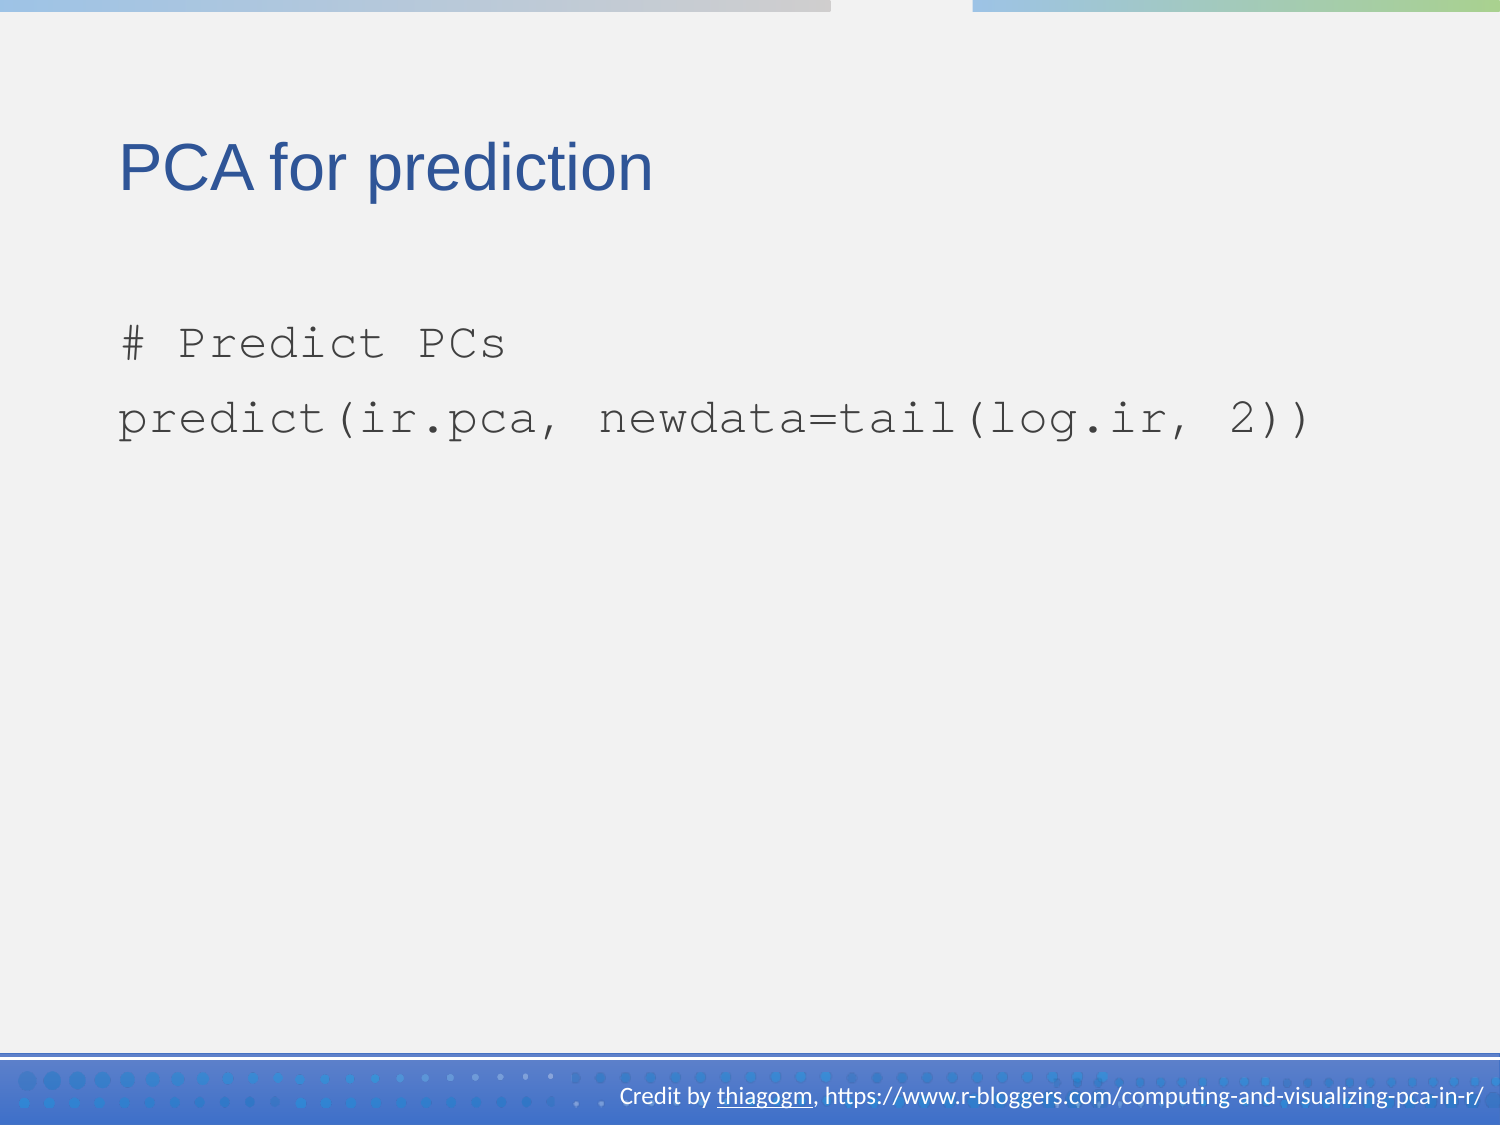

# PCA for prediction
# Predict PCs
predict(ir.pca, newdata=tail(log.ir, 2))
Credit by thiagogm, https://www.r-bloggers.com/computing-and-visualizing-pca-in-r/